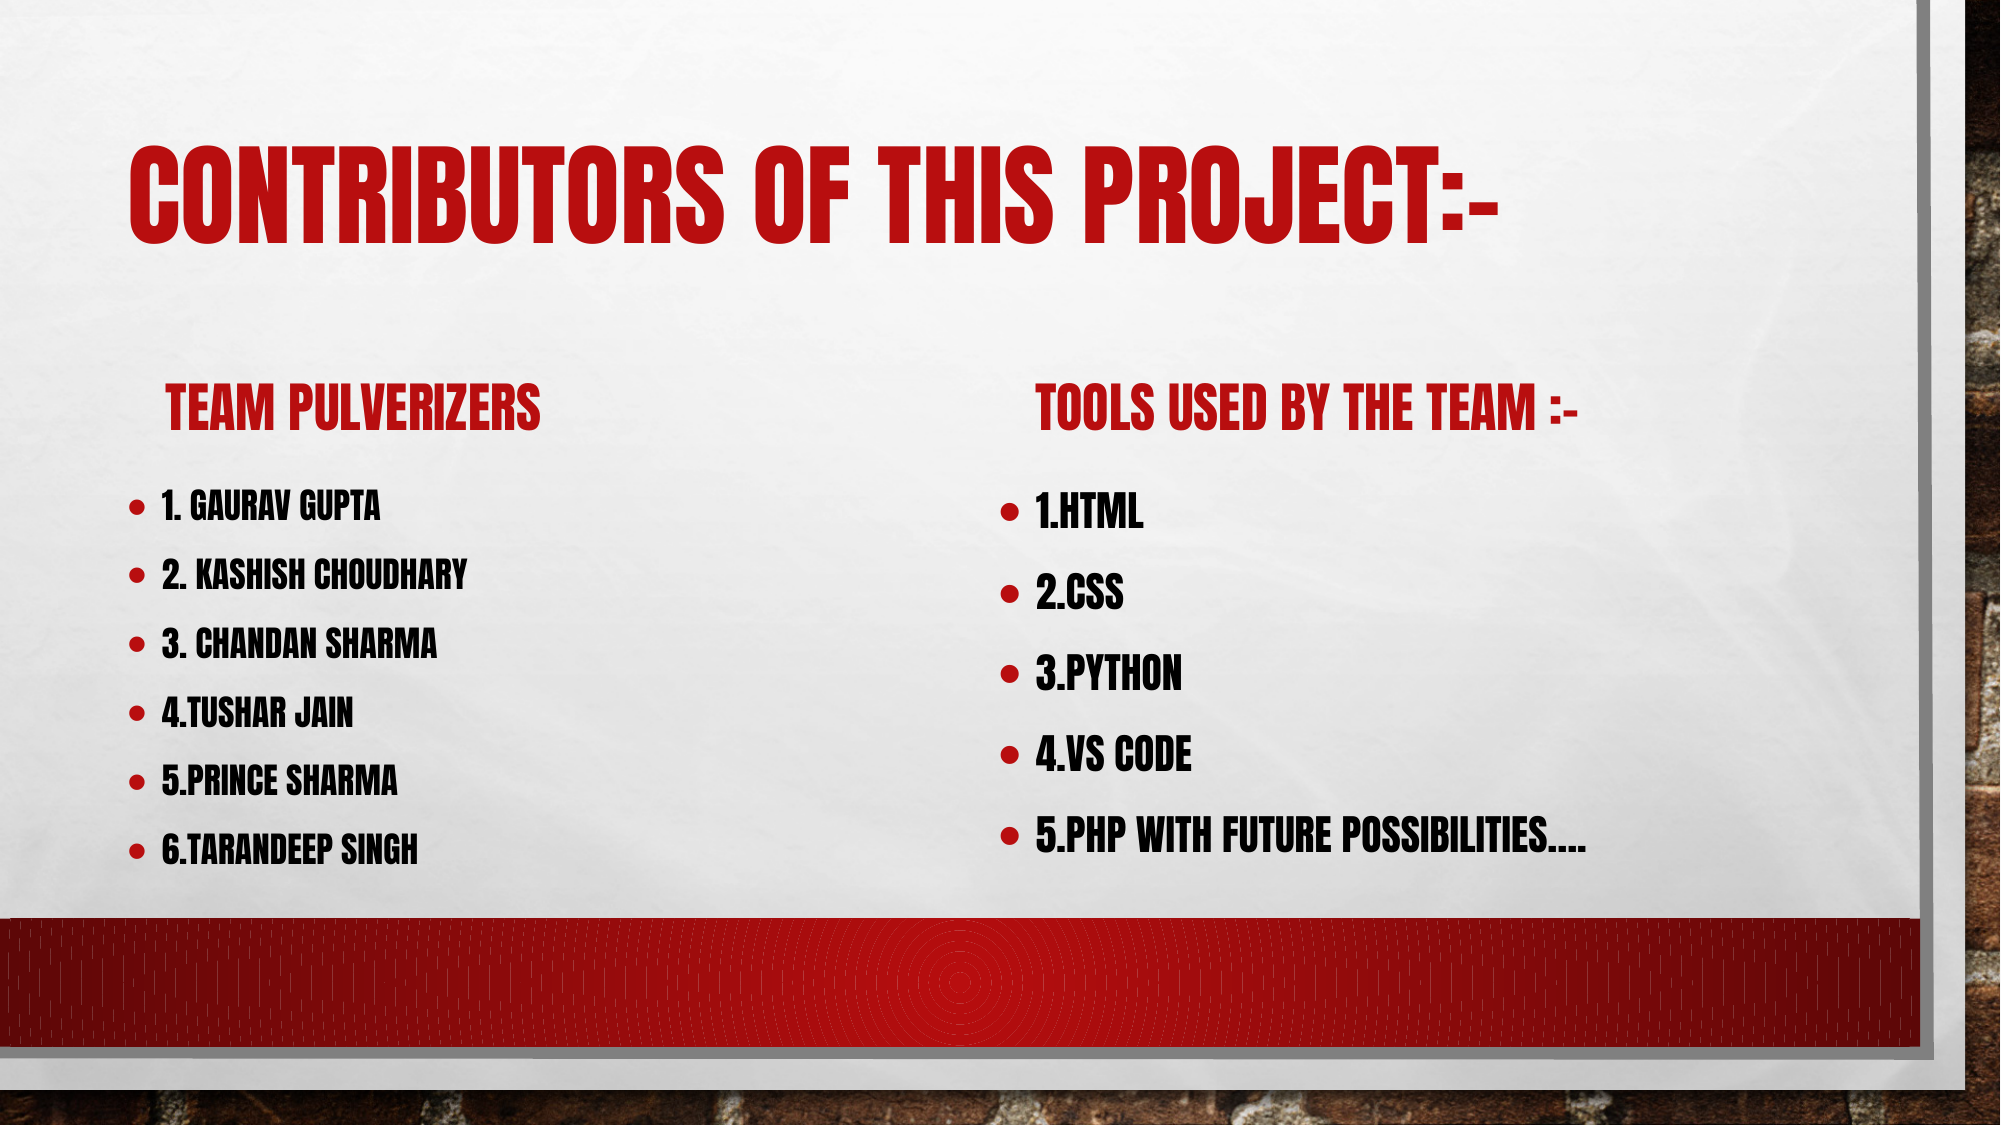

# Contributors of this project:-
Team pulverizers
Tools used by the team :-
1. Gaurav gupta
2. kashish choudhary
3. chandan sharma
4.tushar jain
5.prince sharma
6.tarandeep singh

1.html
2.css
3.python
4.vs code
5.php with future possibilities….